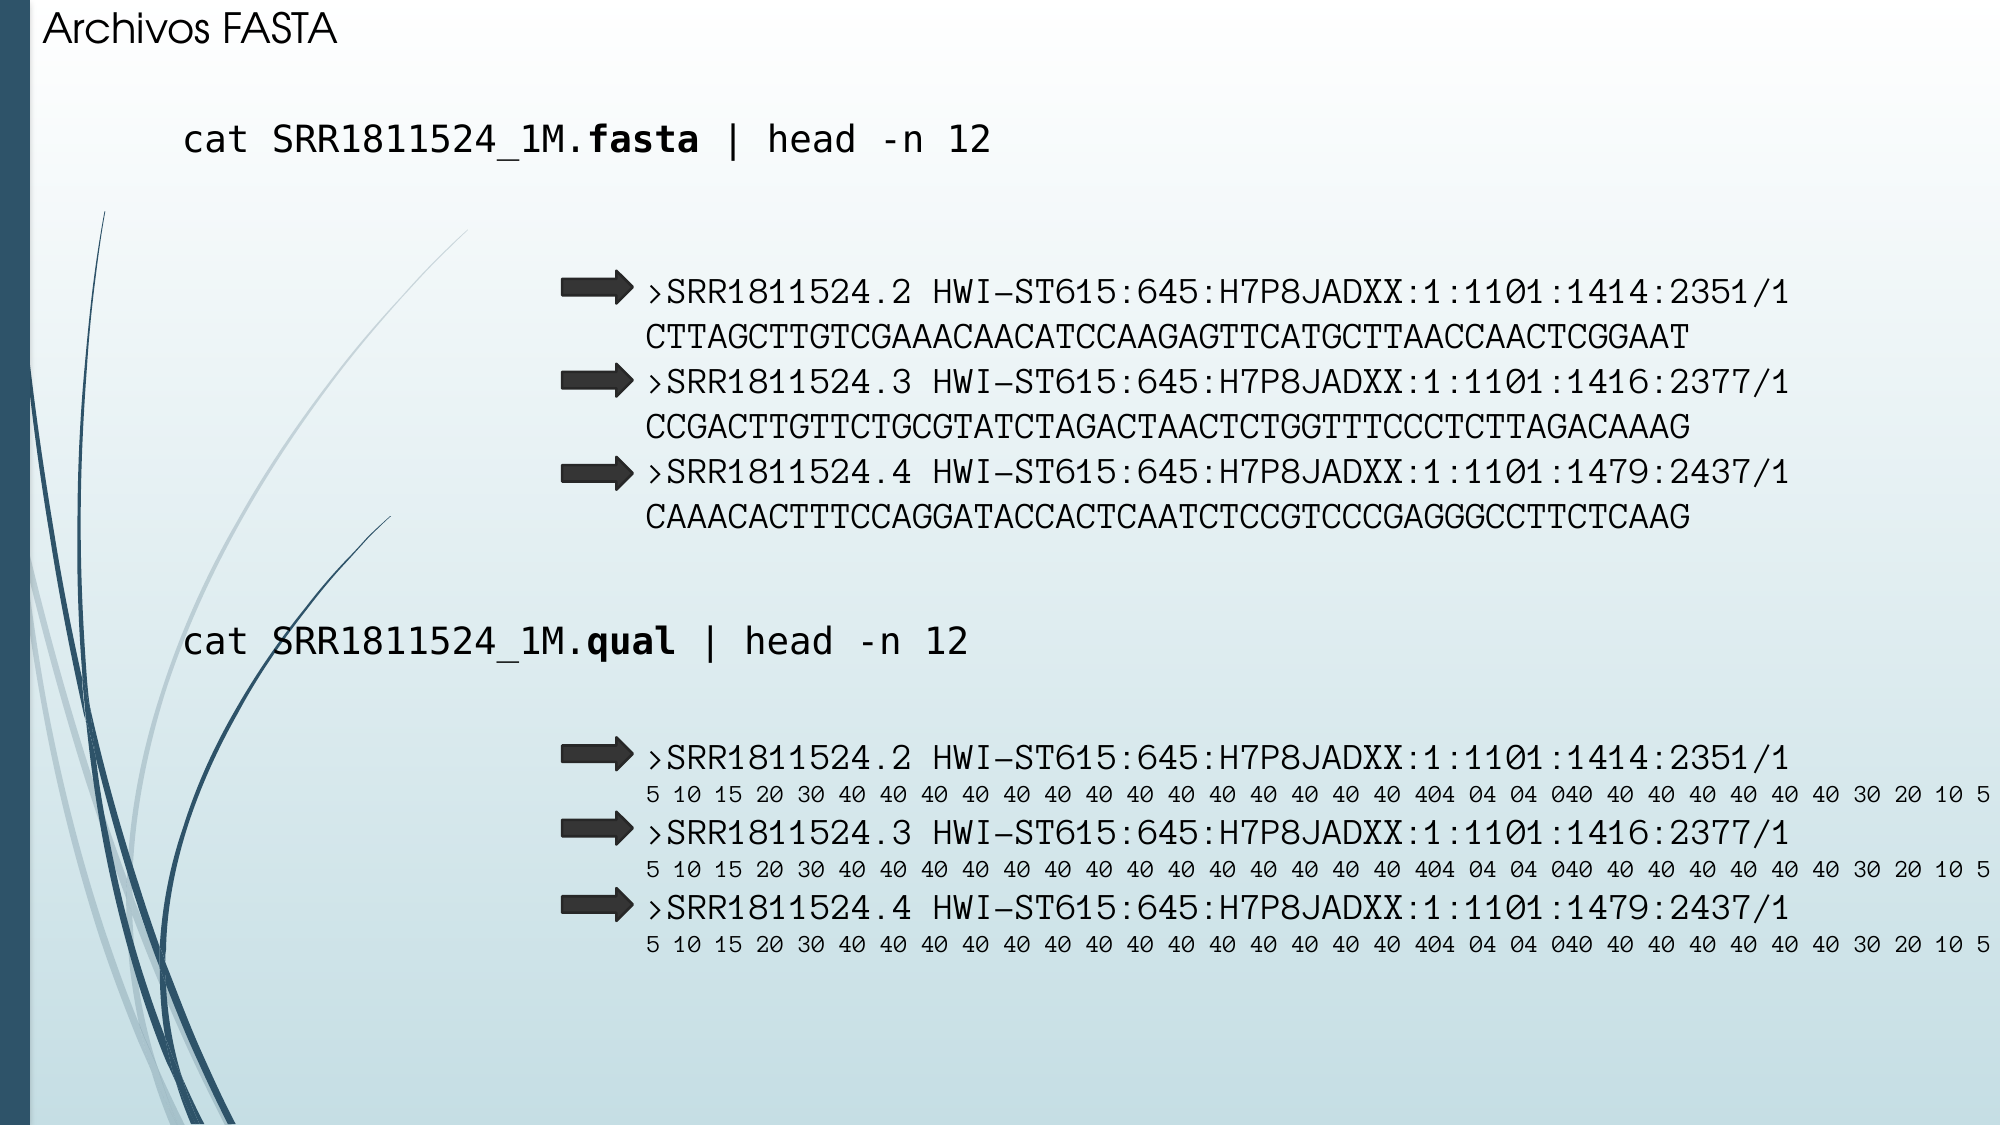

Archivos FASTA
cat SRR1811524_1M.fasta | head -n 12
>SRR1811524.2 HWI-ST615:645:H7P8JADXX:1:1101:1414:2351/1
CTTAGCTTGTCGAAACAACATCCAAGAGTTCATGCTTAACCAACTCGGAAT
>SRR1811524.3 HWI-ST615:645:H7P8JADXX:1:1101:1416:2377/1
CCGACTTGTTCTGCGTATCTAGACTAACTCTGGTTTCCCTCTTAGACAAAG
>SRR1811524.4 HWI-ST615:645:H7P8JADXX:1:1101:1479:2437/1
CAAACACTTTCCAGGATACCACTCAATCTCCGTCCCGAGGGCCTTCTCAAG

cat SRR1811524_1M.qual | head -n 12
>SRR1811524.2 HWI-ST615:645:H7P8JADXX:1:1101:1414:2351/1
5 10 15 20 30 40 40 40 40 40 40 40 40 40 40 40 40 40 40 404 04 04 040 40 40 40 40 40 40 30 20 10 5
>SRR1811524.3 HWI-ST615:645:H7P8JADXX:1:1101:1416:2377/1
5 10 15 20 30 40 40 40 40 40 40 40 40 40 40 40 40 40 40 404 04 04 040 40 40 40 40 40 40 30 20 10 5
>SRR1811524.4 HWI-ST615:645:H7P8JADXX:1:1101:1479:2437/1
5 10 15 20 30 40 40 40 40 40 40 40 40 40 40 40 40 40 40 404 04 04 040 40 40 40 40 40 40 30 20 10 5